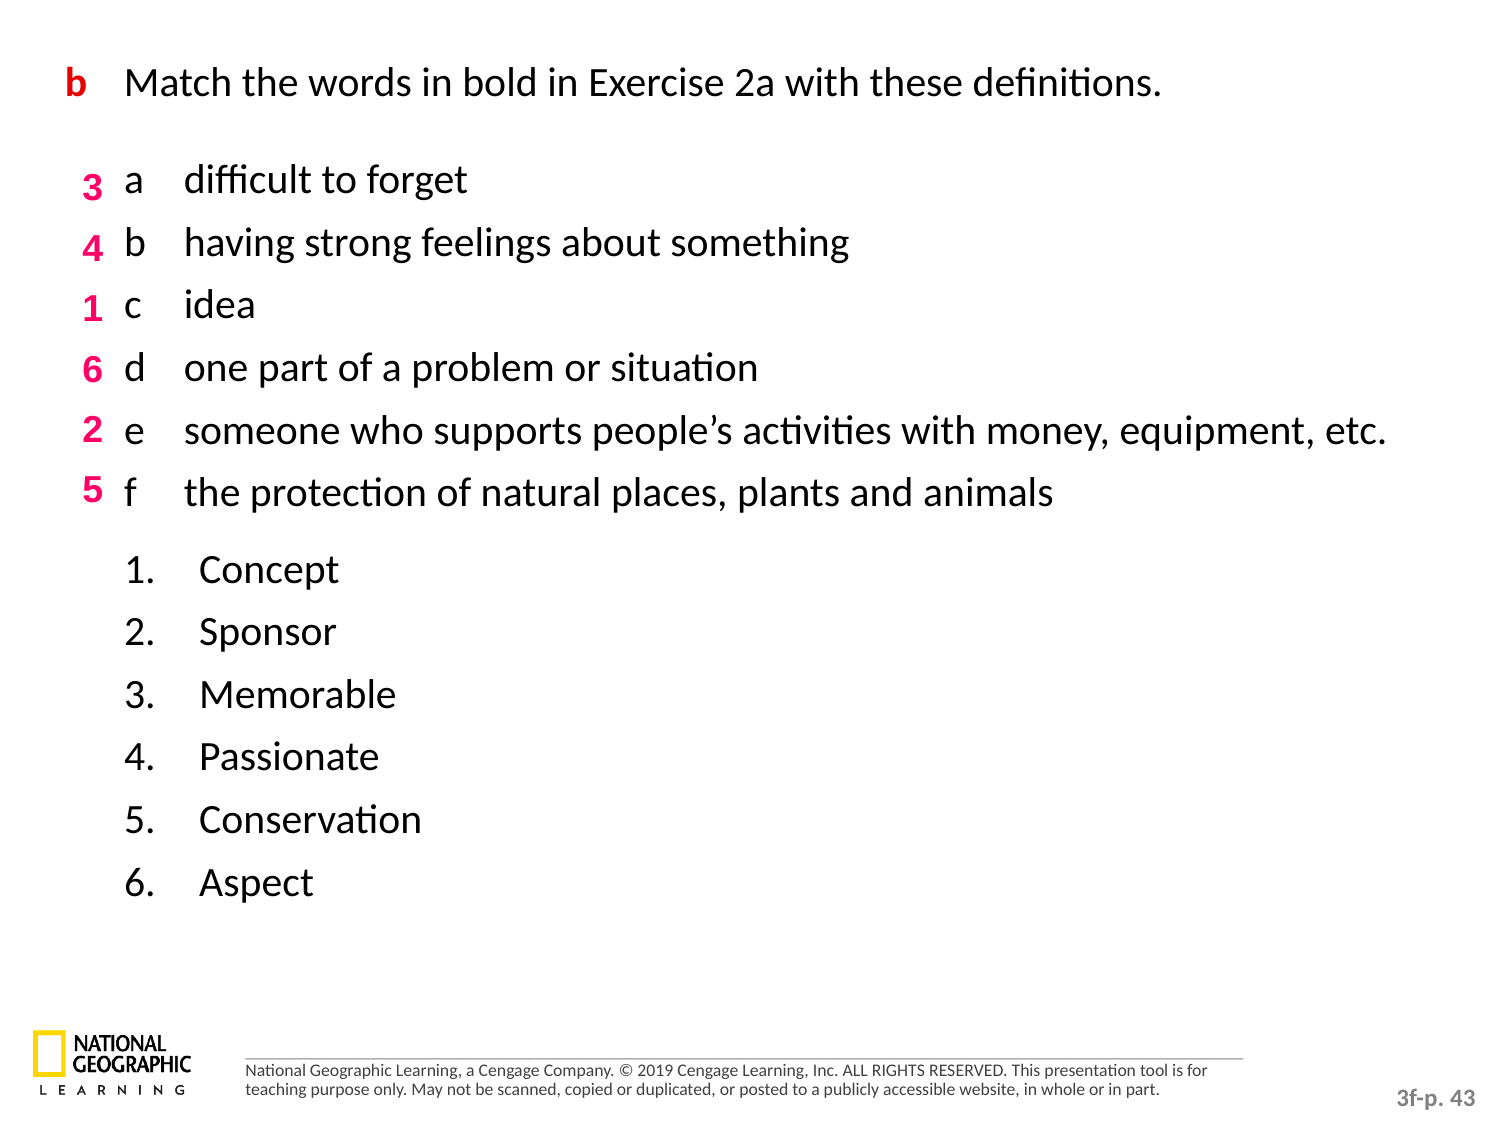

b 	Match the words in bold in Exercise 2a with these definitions.
a 	difficult to forget
b 	having strong feelings about something
c 	idea
d 	one part of a problem or situation
e 	someone who supports people’s activities with money, equipment, etc.
f 	the protection of natural places, plants and animals
3
4
1
6
2
5
Concept
Sponsor
Memorable
Passionate
Conservation
Aspect

3f-p. 43